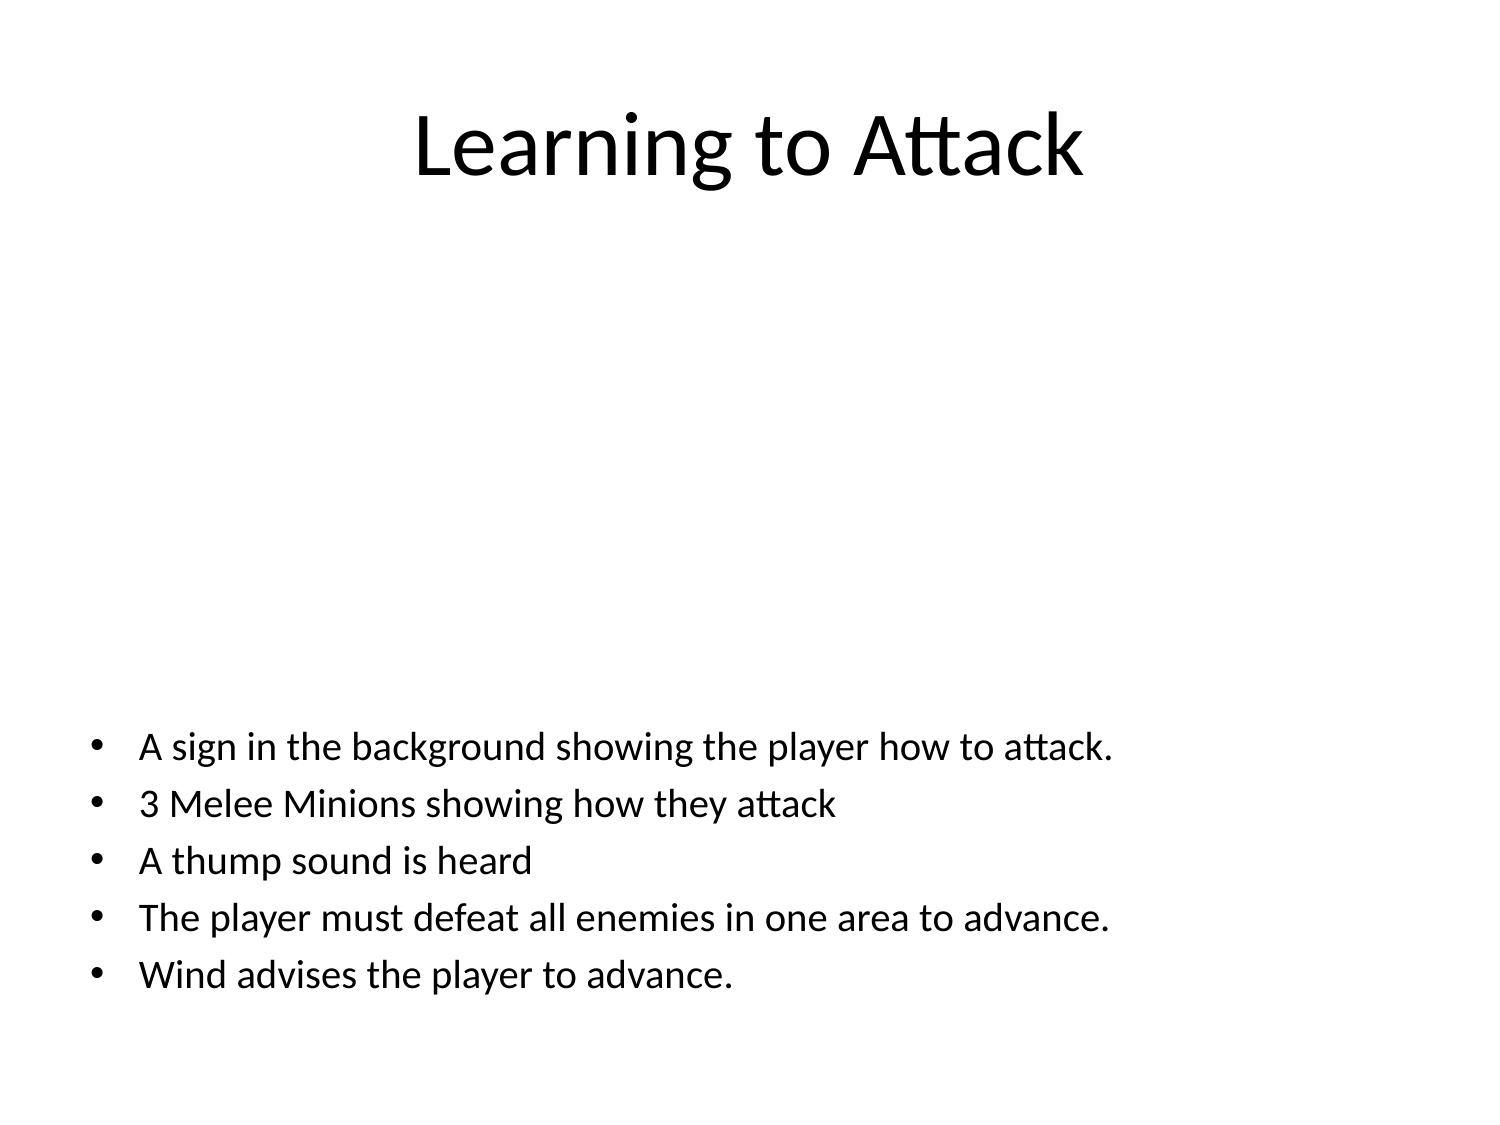

# Learning to Attack
A sign in the background showing the player how to attack.
3 Melee Minions showing how they attack
A thump sound is heard
The player must defeat all enemies in one area to advance.
Wind advises the player to advance.